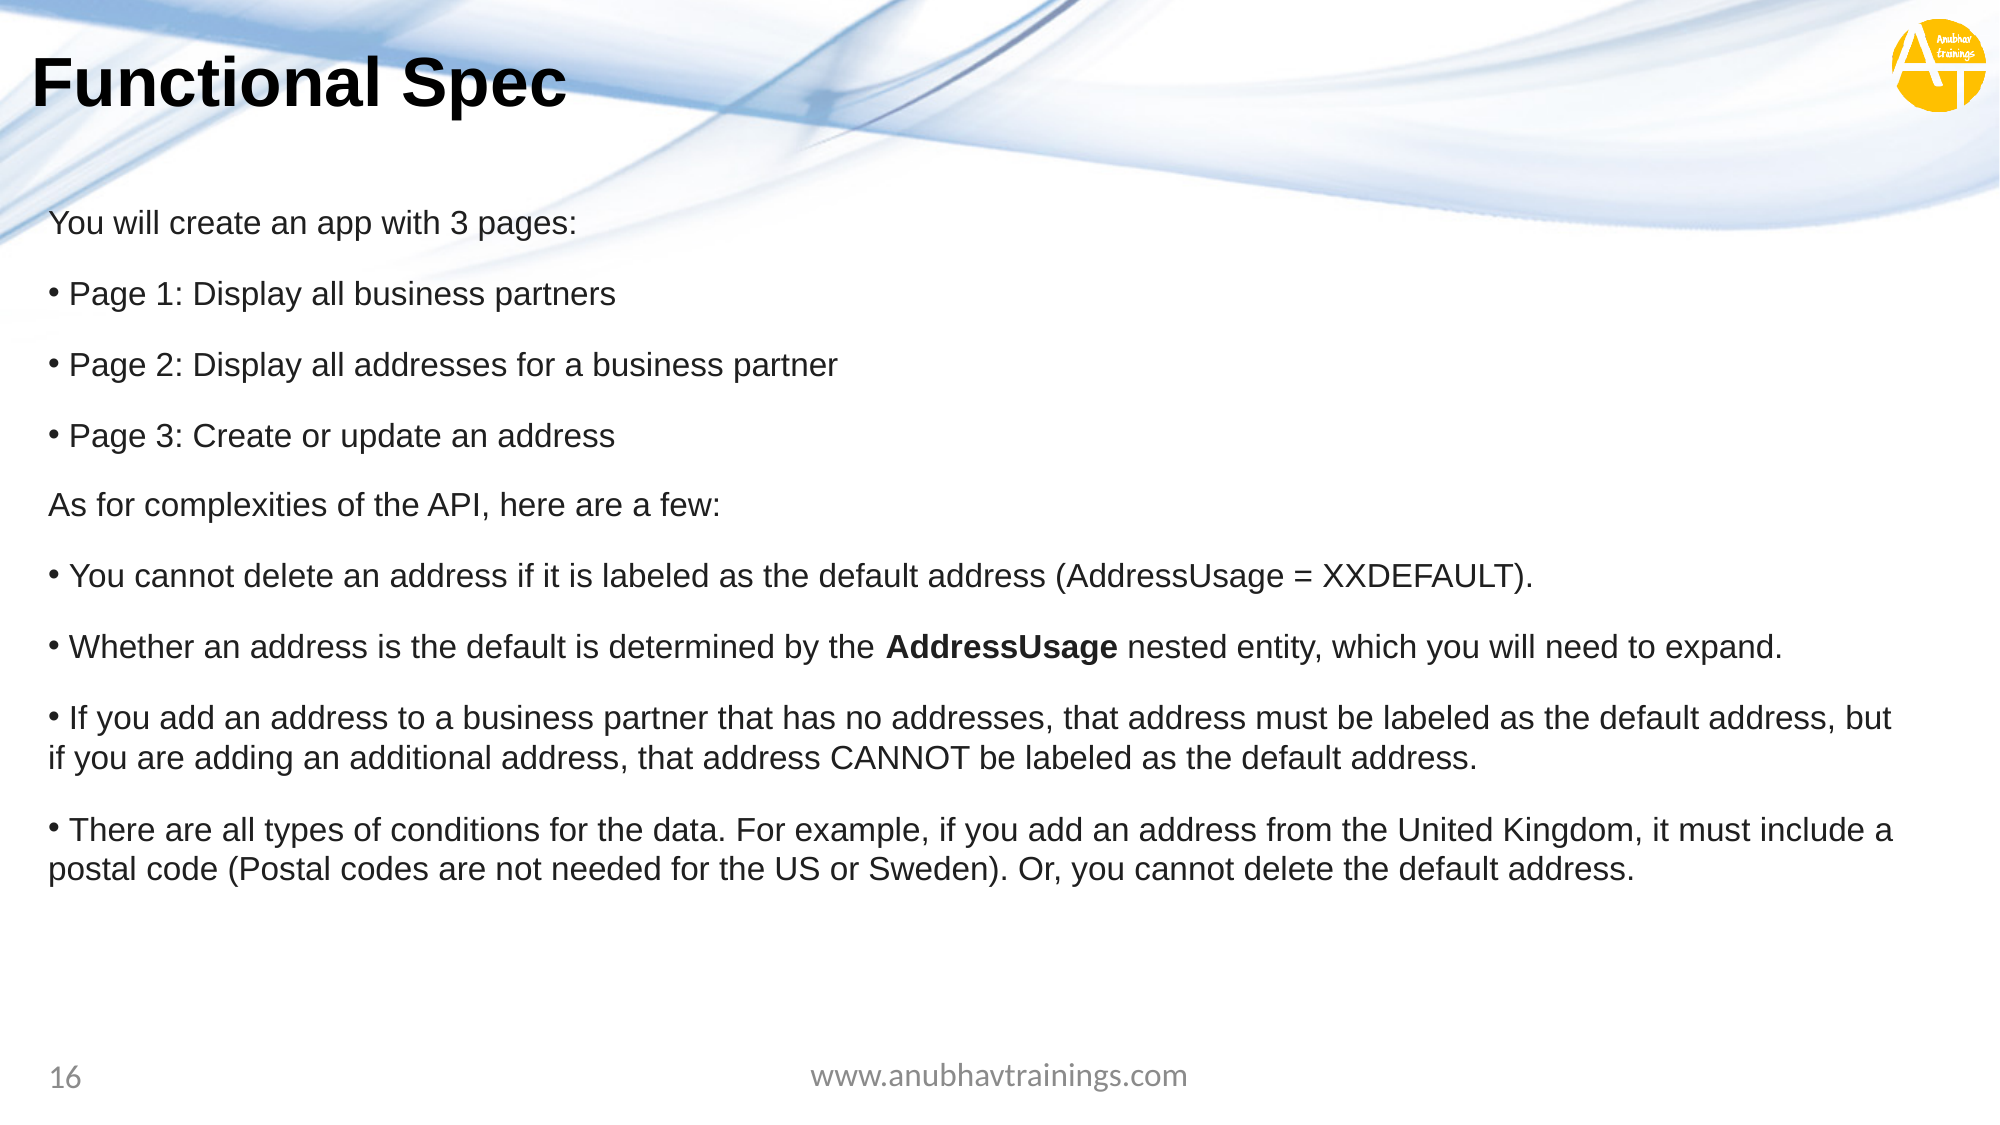

# Functional Spec
You will create an app with 3 pages:
 Page 1: Display all business partners
 Page 2: Display all addresses for a business partner
 Page 3: Create or update an address
As for complexities of the API, here are a few:
 You cannot delete an address if it is labeled as the default address (AddressUsage = XXDEFAULT).
 Whether an address is the default is determined by the AddressUsage nested entity, which you will need to expand.
 If you add an address to a business partner that has no addresses, that address must be labeled as the default address, but if you are adding an additional address, that address CANNOT be labeled as the default address.
 There are all types of conditions for the data. For example, if you add an address from the United Kingdom, it must include a postal code (Postal codes are not needed for the US or Sweden). Or, you cannot delete the default address.
www.anubhavtrainings.com
16